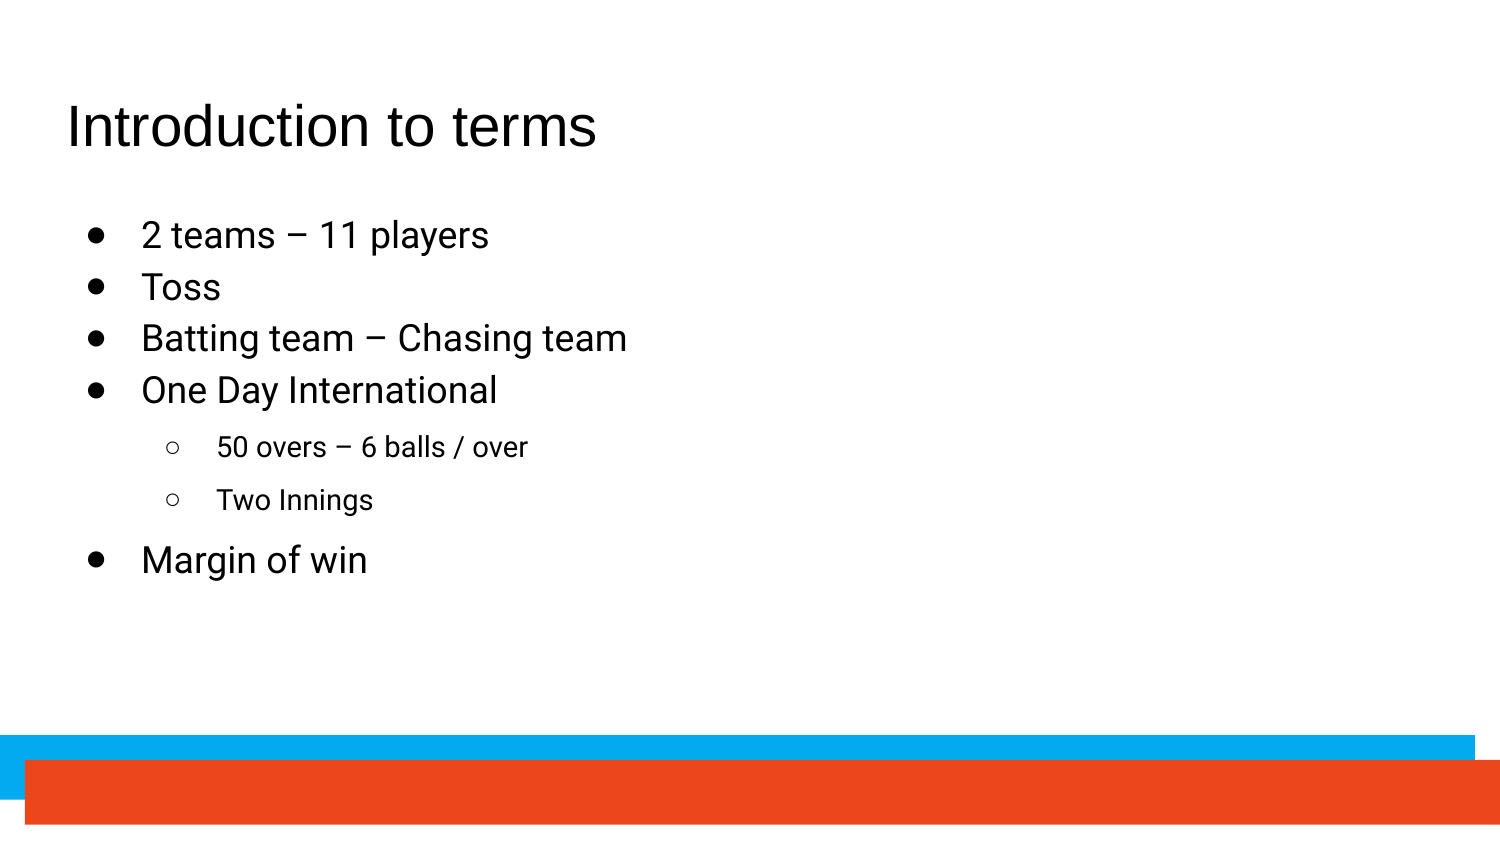

# Introduction to terms
2 teams – 11 players
Toss
Batting team – Chasing team
One Day International
50 overs – 6 balls / over
Two Innings
Margin of win